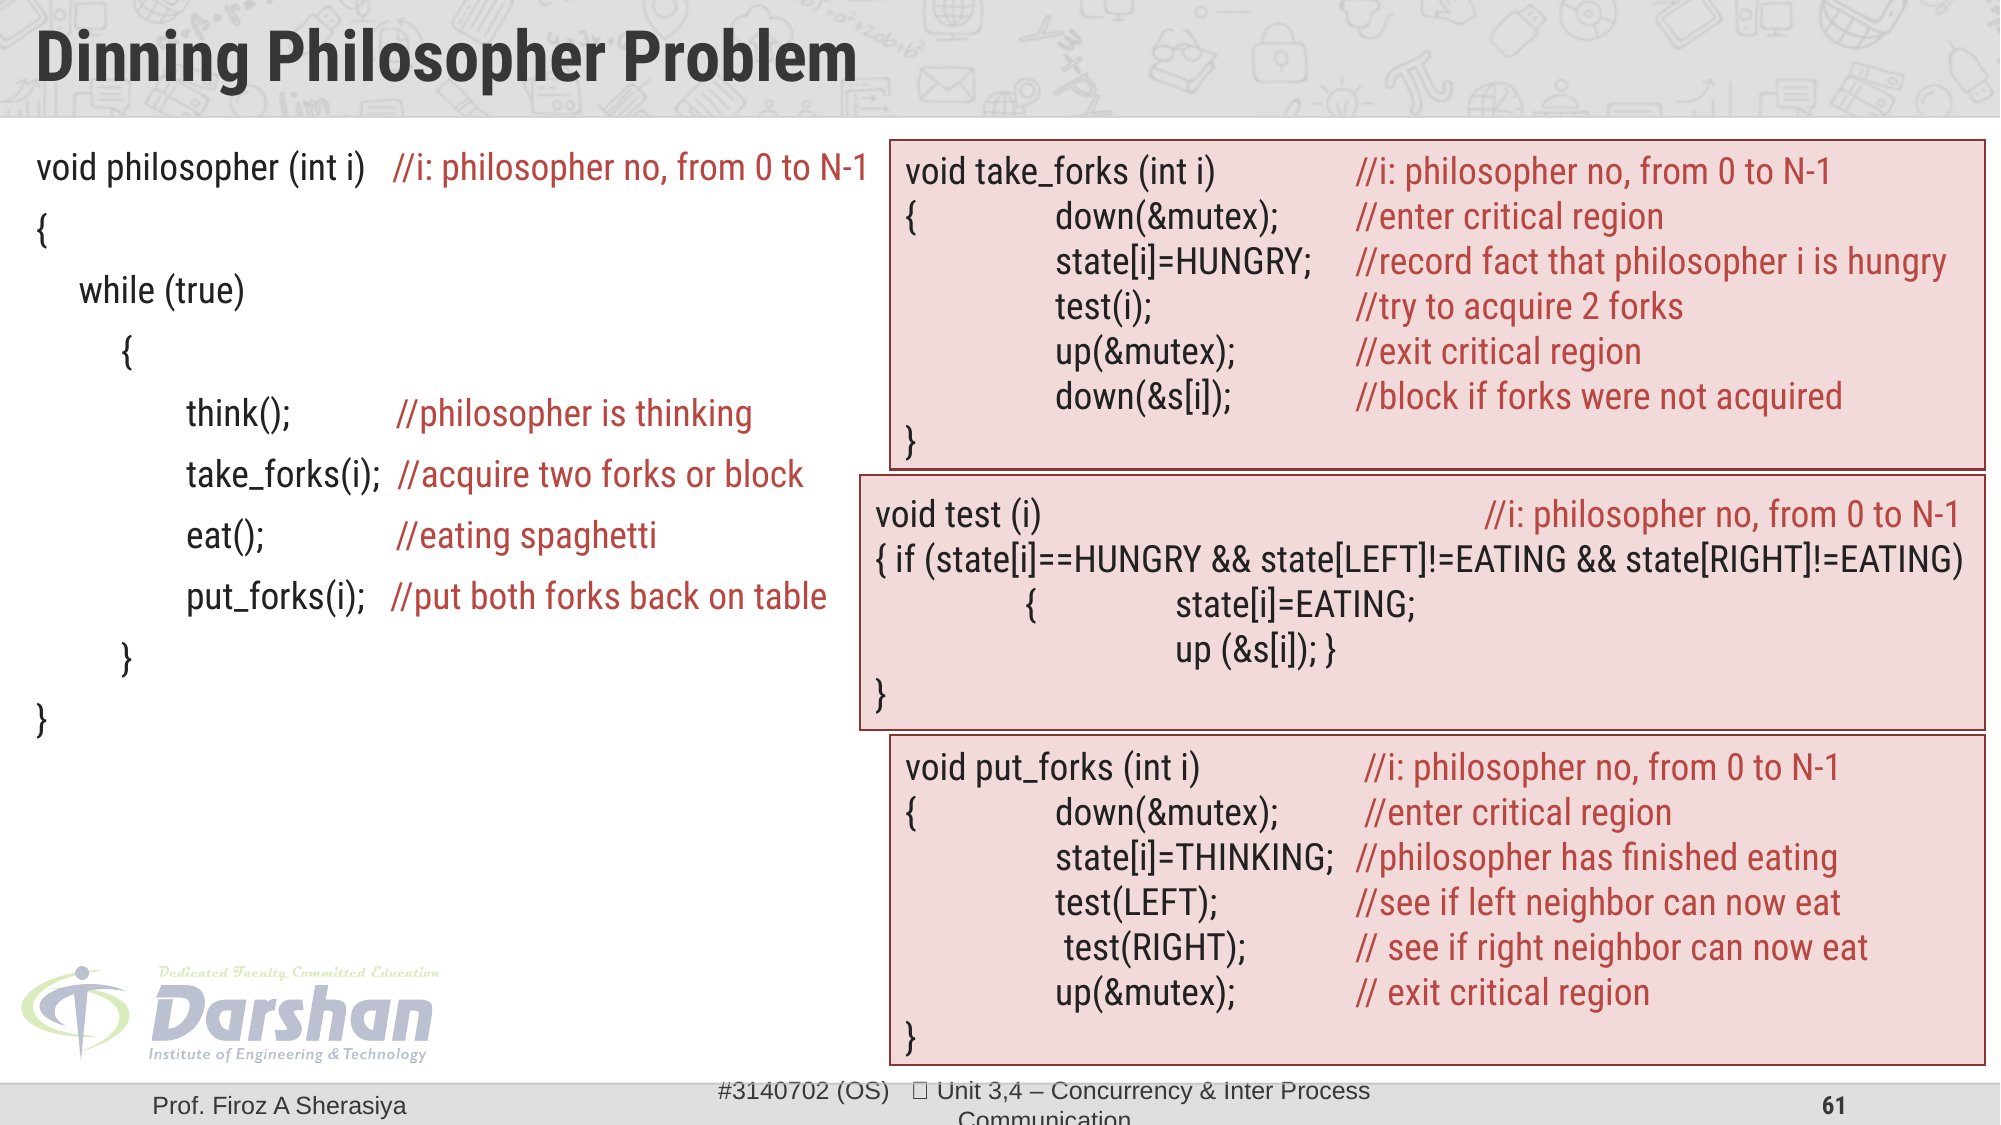

# Dinning Philosopher Problem
void take_forks (int i)	//i: philosopher no, from 0 to N-1
{	down(&mutex);	//enter critical region
	state[i]=HUNGRY;	//record fact that philosopher i is hungry
	test(i);		//try to acquire 2 forks
	up(&mutex); 	//exit critical region
	down(&s[i]);	//block if forks were not acquired
}
void philosopher (int i)   //i: philosopher no, from 0 to N-1
{
     while (true)
          {
	think();	       //philosopher is thinking
	take_forks(i);  //acquire two forks or block
	eat();	       //eating spaghetti
	put_forks(i);   //put both forks back on table
          }
}
void test (i)			 //i: philosopher no, from 0 to N-1
{ if (state[i]==HUNGRY && state[LEFT]!=EATING && state[RIGHT]!=EATING)
	{	state[i]=EATING;
		up (&s[i]);	}
}
void put_forks (int i)		 //i: philosopher no, from 0 to N-1
{	down(&mutex);	 //enter critical region
	state[i]=THINKING;	//philosopher has finished eating
	test(LEFT);	//see if left neighbor can now eat
	 test(RIGHT); 	// see if right neighbor can now eat
	up(&mutex); 	// exit critical region
}